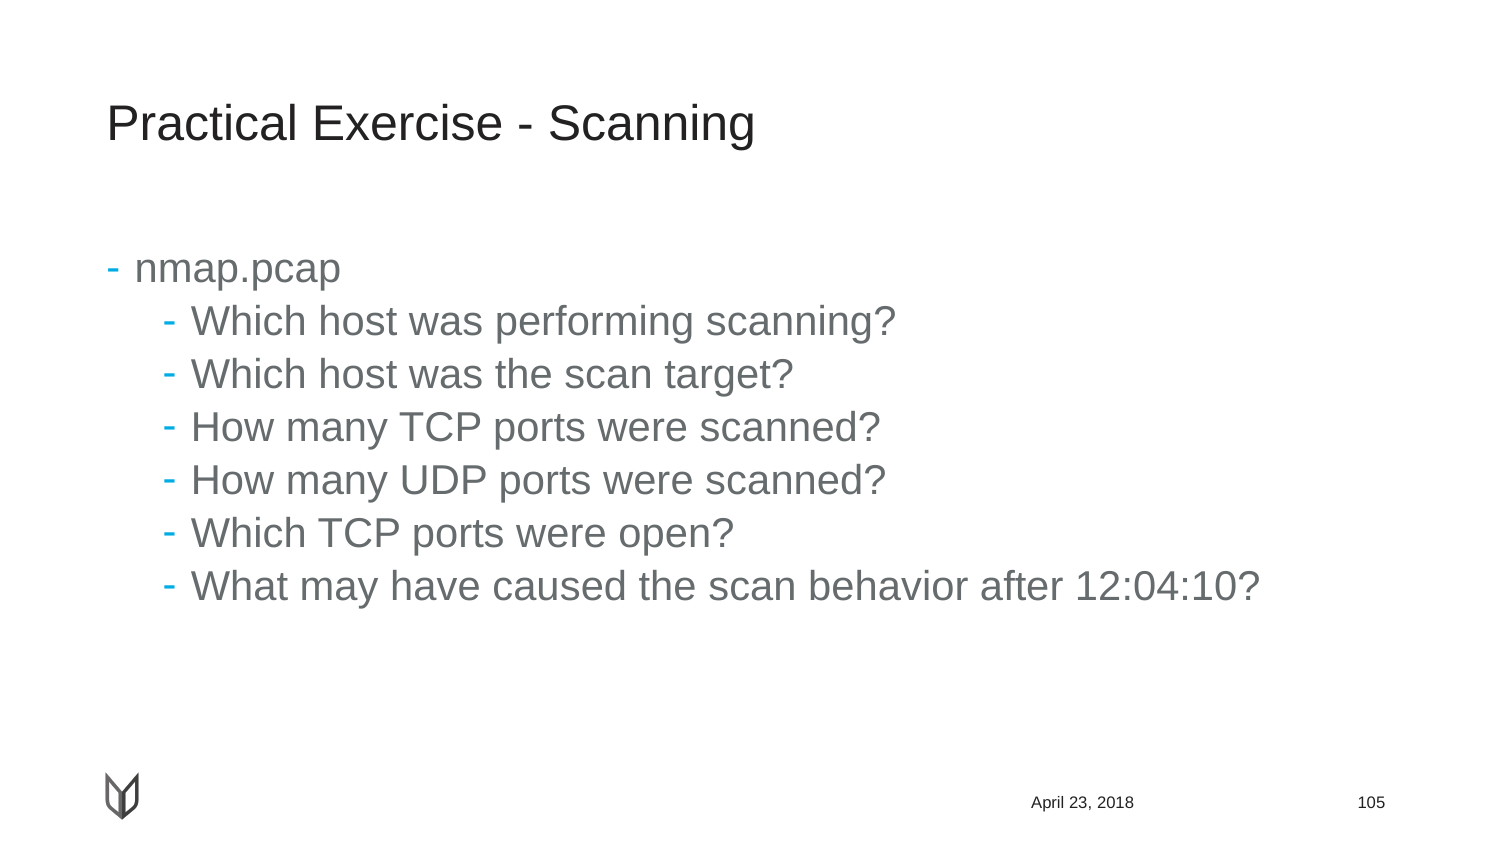

# Practical Exercise - Scanning
nmap.pcap
Which host was performing scanning?
Which host was the scan target?
How many TCP ports were scanned?
How many UDP ports were scanned?
Which TCP ports were open?
What may have caused the scan behavior after 12:04:10?

April 23, 2018
105